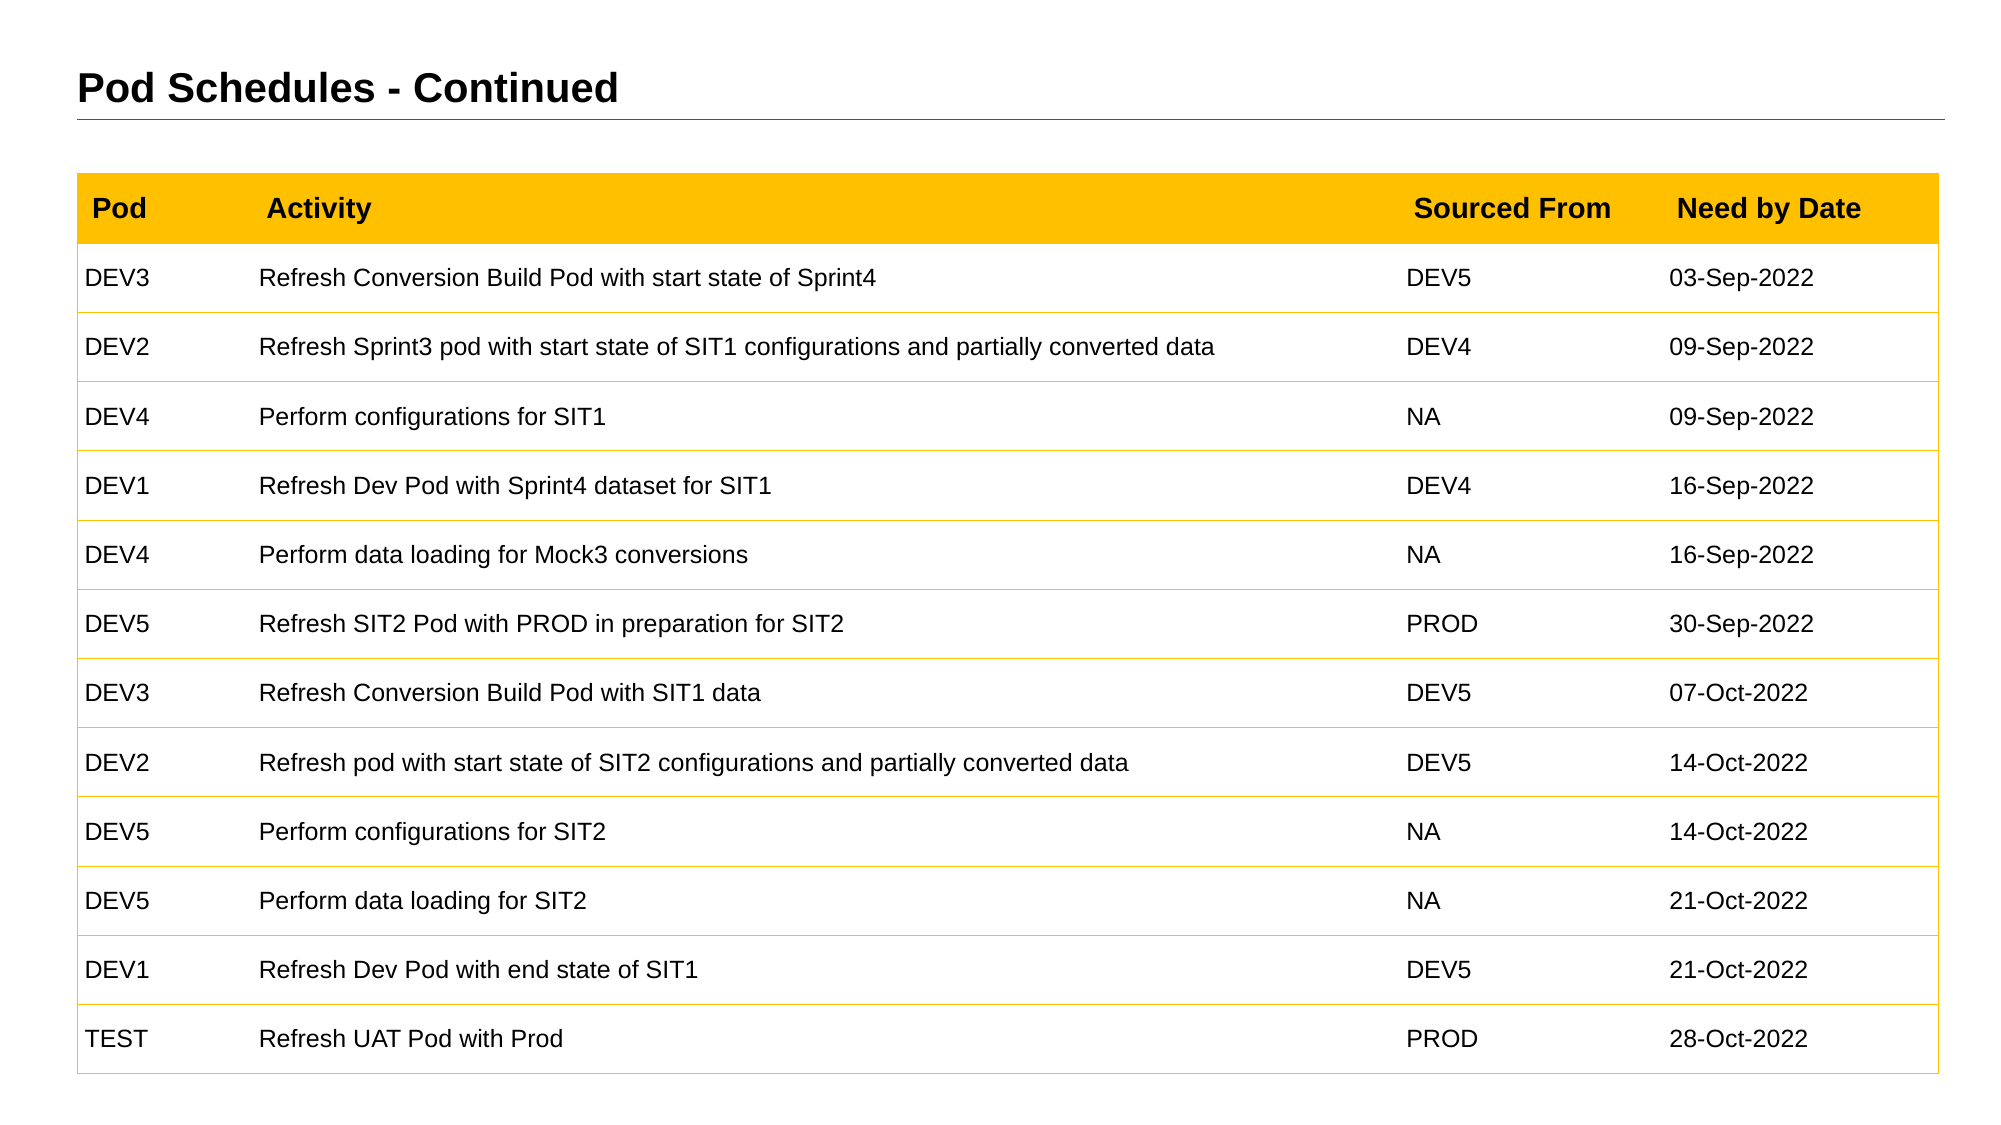

# Pod Schedules - Continued
| Pod | Activity | Sourced From | Need by Date |
| --- | --- | --- | --- |
| DEV3 | Refresh Conversion Build Pod with start state of Sprint4 | DEV5 | 03-Sep-2022 |
| DEV2 | Refresh Sprint3 pod with start state of SIT1 configurations and partially converted data | DEV4 | 09-Sep-2022 |
| DEV4 | Perform configurations for SIT1 | NA | 09-Sep-2022 |
| DEV1 | Refresh Dev Pod with Sprint4 dataset for SIT1 | DEV4 | 16-Sep-2022 |
| DEV4 | Perform data loading for Mock3 conversions | NA | 16-Sep-2022 |
| DEV5 | Refresh SIT2 Pod with PROD in preparation for SIT2 | PROD | 30-Sep-2022 |
| DEV3 | Refresh Conversion Build Pod with SIT1 data | DEV5 | 07-Oct-2022 |
| DEV2 | Refresh pod with start state of SIT2 configurations and partially converted data | DEV5 | 14-Oct-2022 |
| DEV5 | Perform configurations for SIT2 | NA | 14-Oct-2022 |
| DEV5 | Perform data loading for SIT2 | NA | 21-Oct-2022 |
| DEV1 | Refresh Dev Pod with end state of SIT1 | DEV5 | 21-Oct-2022 |
| TEST | Refresh UAT Pod with Prod | PROD | 28-Oct-2022 |